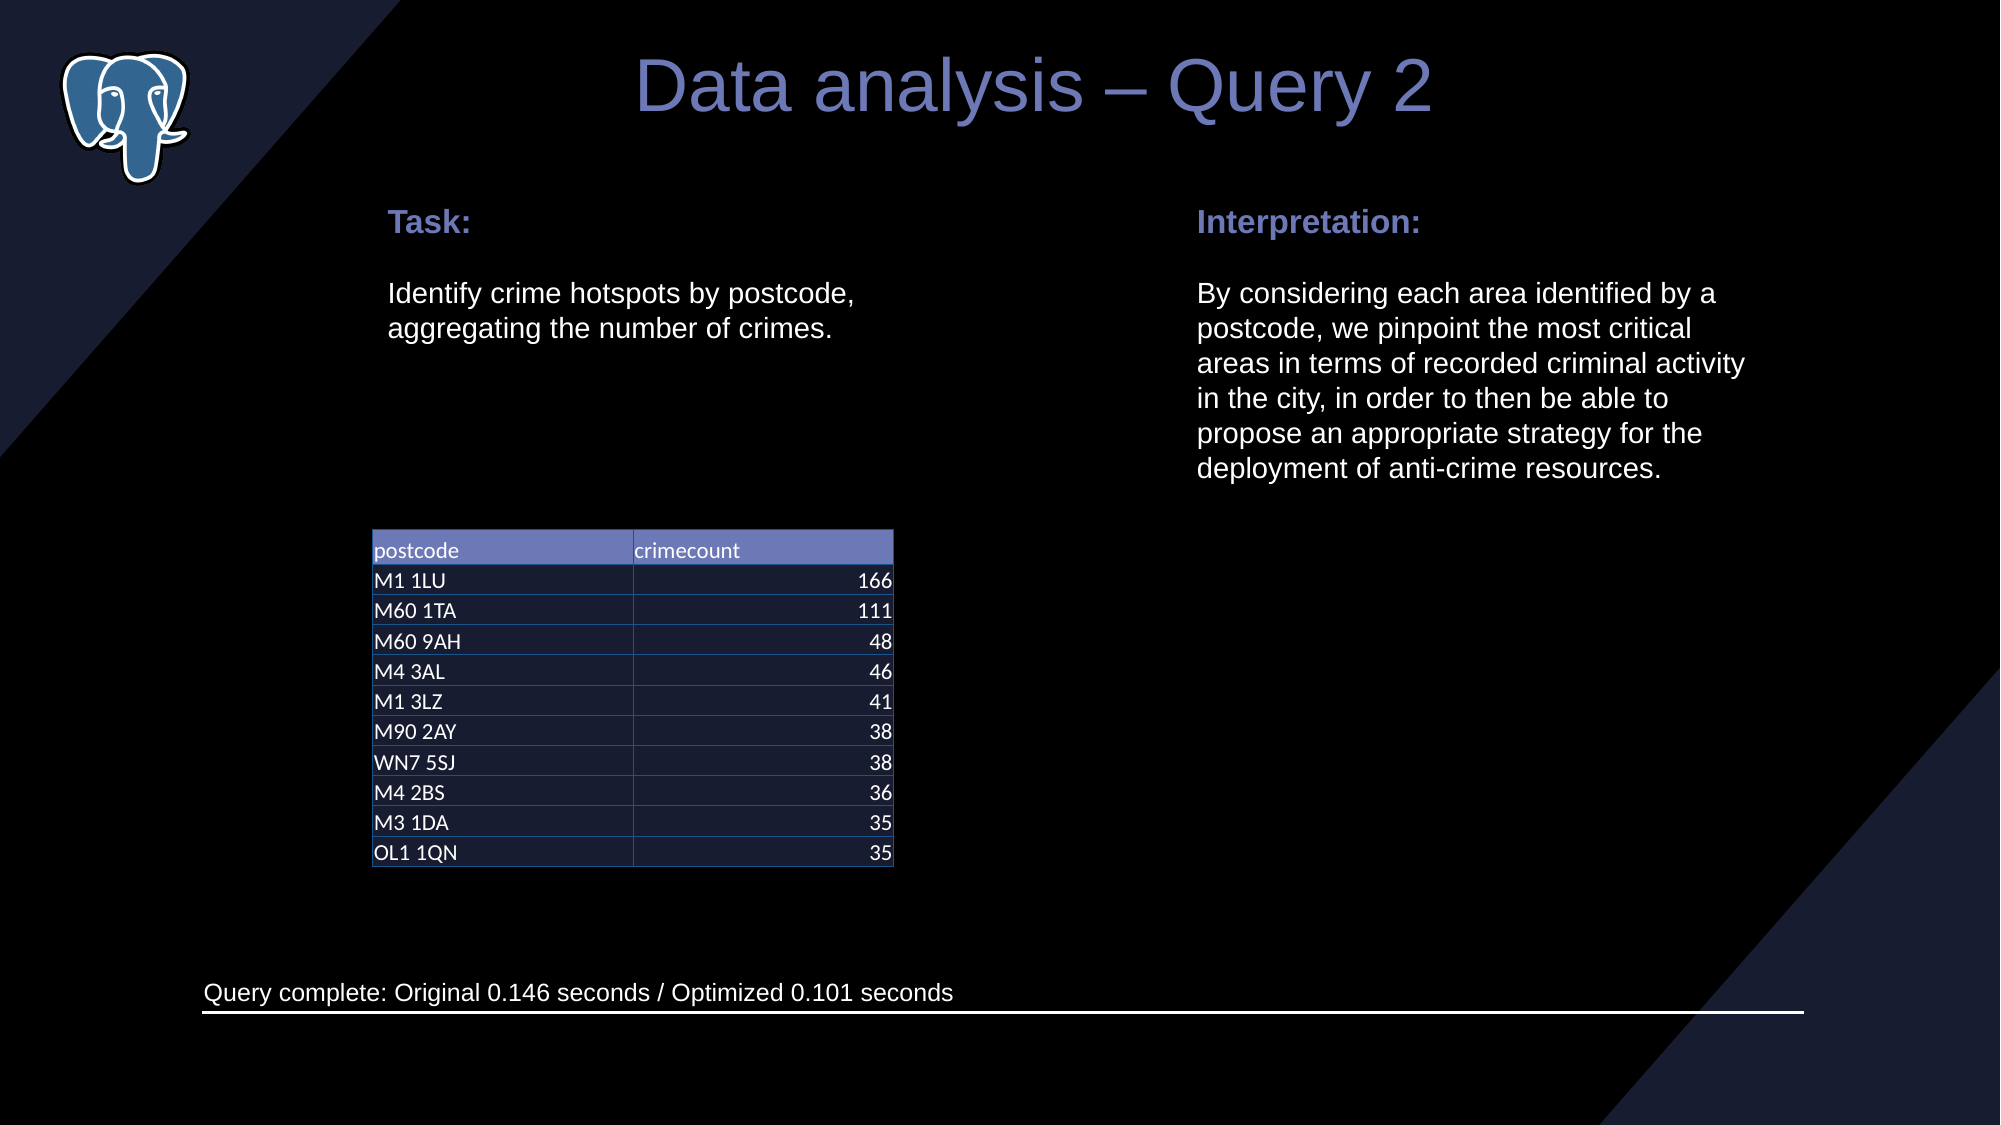

Data analysis – Query 2
Task:

Identify crime hotspots by postcode, aggregating the number of crimes.
Interpretation:

By considering each area identified by a postcode, we pinpoint the most critical areas in terms of recorded criminal activity in the city, in order to then be able to propose an appropriate strategy for the deployment of anti-crime resources.
| postcode | crimecount |
| --- | --- |
| M1 1LU | 166 |
| M60 1TA | 111 |
| M60 9AH | 48 |
| M4 3AL | 46 |
| M1 3LZ | 41 |
| M90 2AY | 38 |
| WN7 5SJ | 38 |
| M4 2BS | 36 |
| M3 1DA | 35 |
| OL1 1QN | 35 |
Query complete: Original 0.146 seconds / Optimized 0.101 seconds